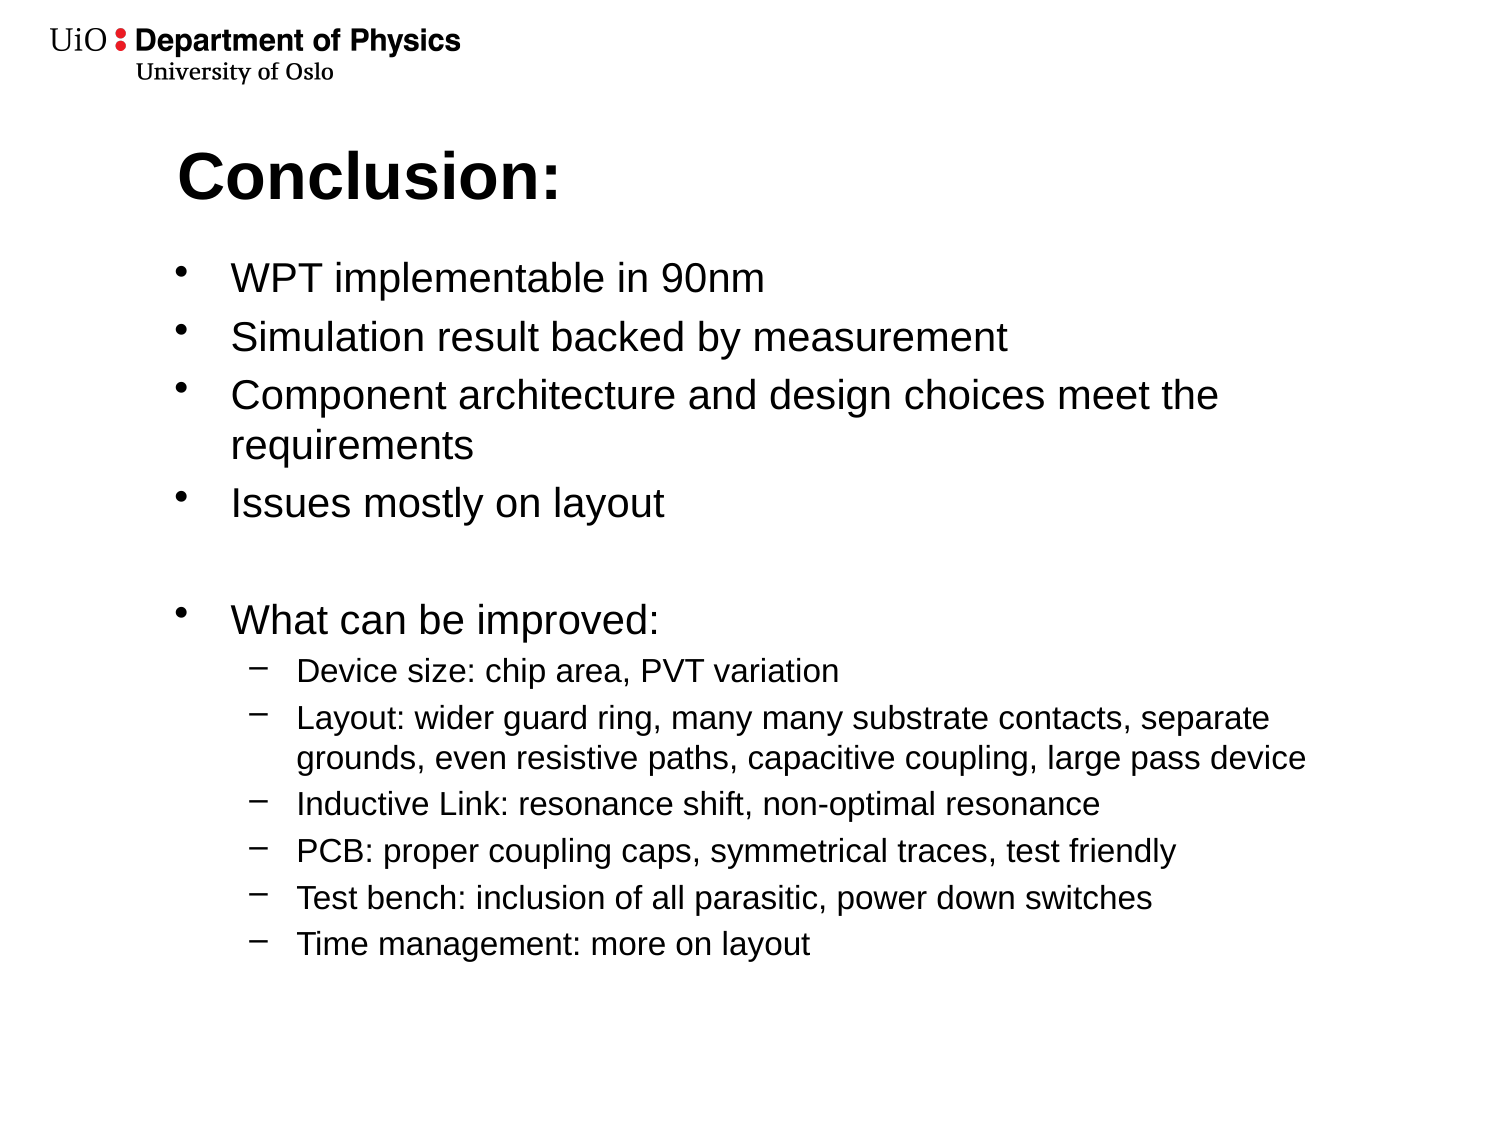

# Conclusion:
WPT implementable in 90nm
Simulation result backed by measurement
Component architecture and design choices meet the requirements
Issues mostly on layout

What can be improved:
Device size: chip area, PVT variation
Layout: wider guard ring, many many substrate contacts, separate grounds, even resistive paths, capacitive coupling, large pass device
Inductive Link: resonance shift, non-optimal resonance
PCB: proper coupling caps, symmetrical traces, test friendly
Test bench: inclusion of all parasitic, power down switches
Time management: more on layout